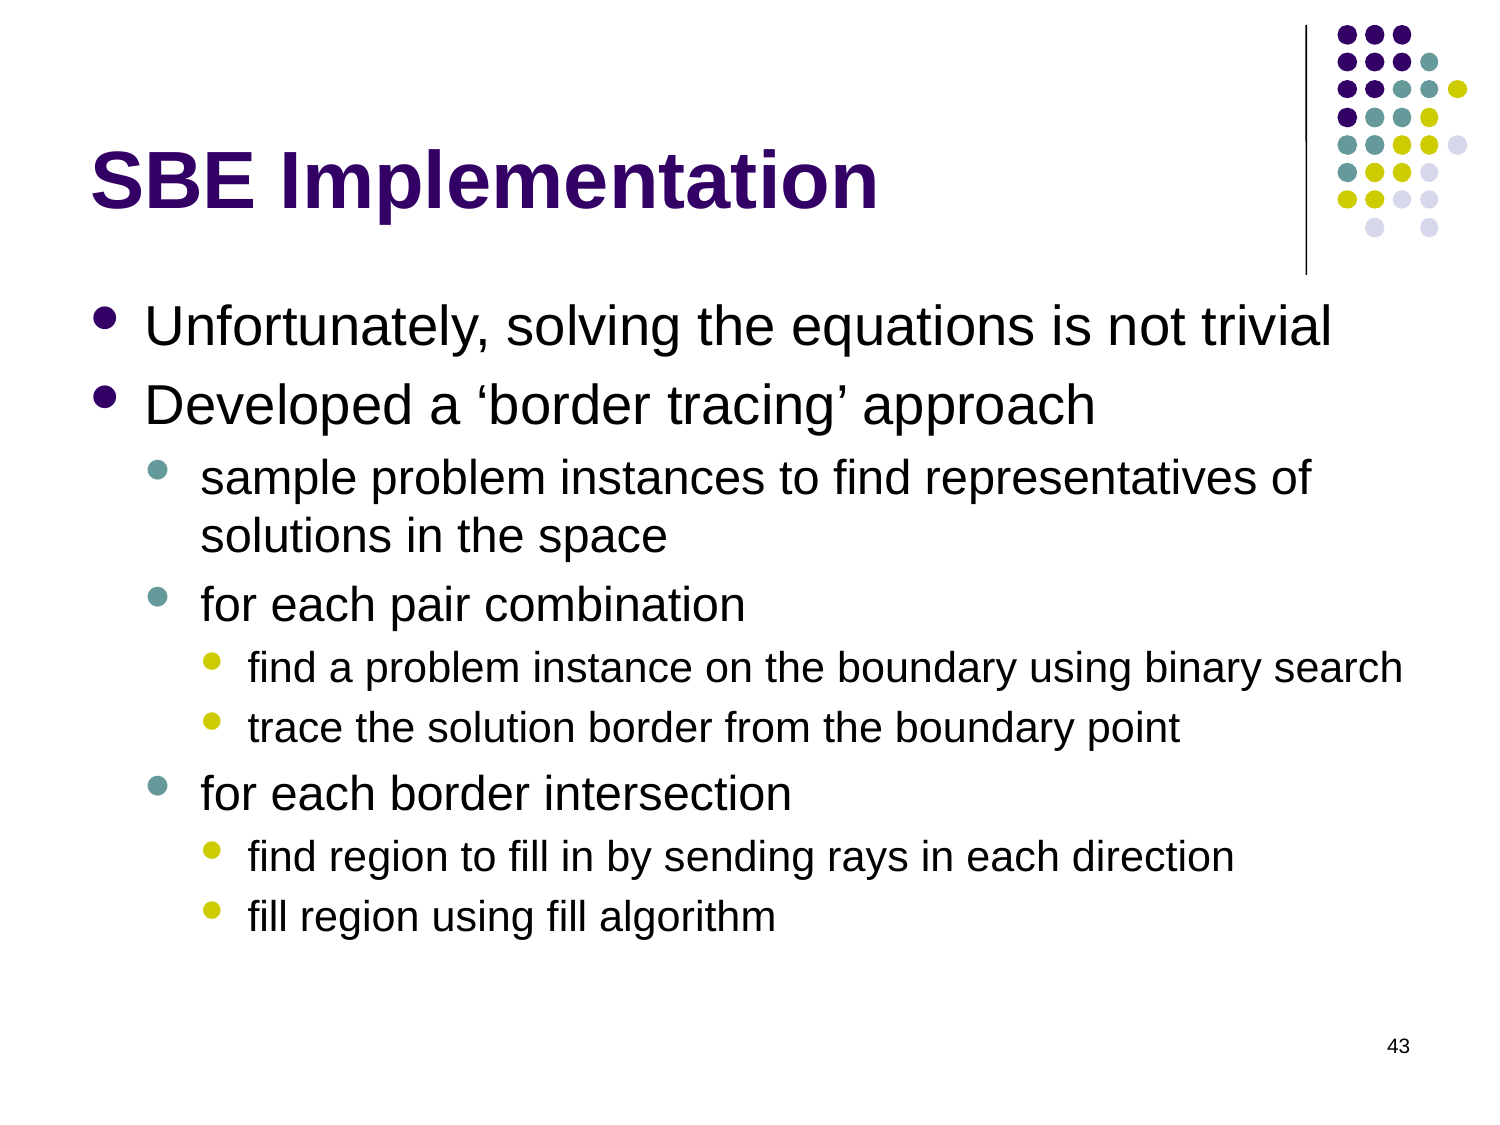

# SBE Implementation
Unfortunately, solving the equations is not trivial
Developed a ‘border tracing’ approach
sample problem instances to find representatives of solutions in the space
for each pair combination
find a problem instance on the boundary using binary search
trace the solution border from the boundary point
for each border intersection
find region to fill in by sending rays in each direction
fill region using fill algorithm
43